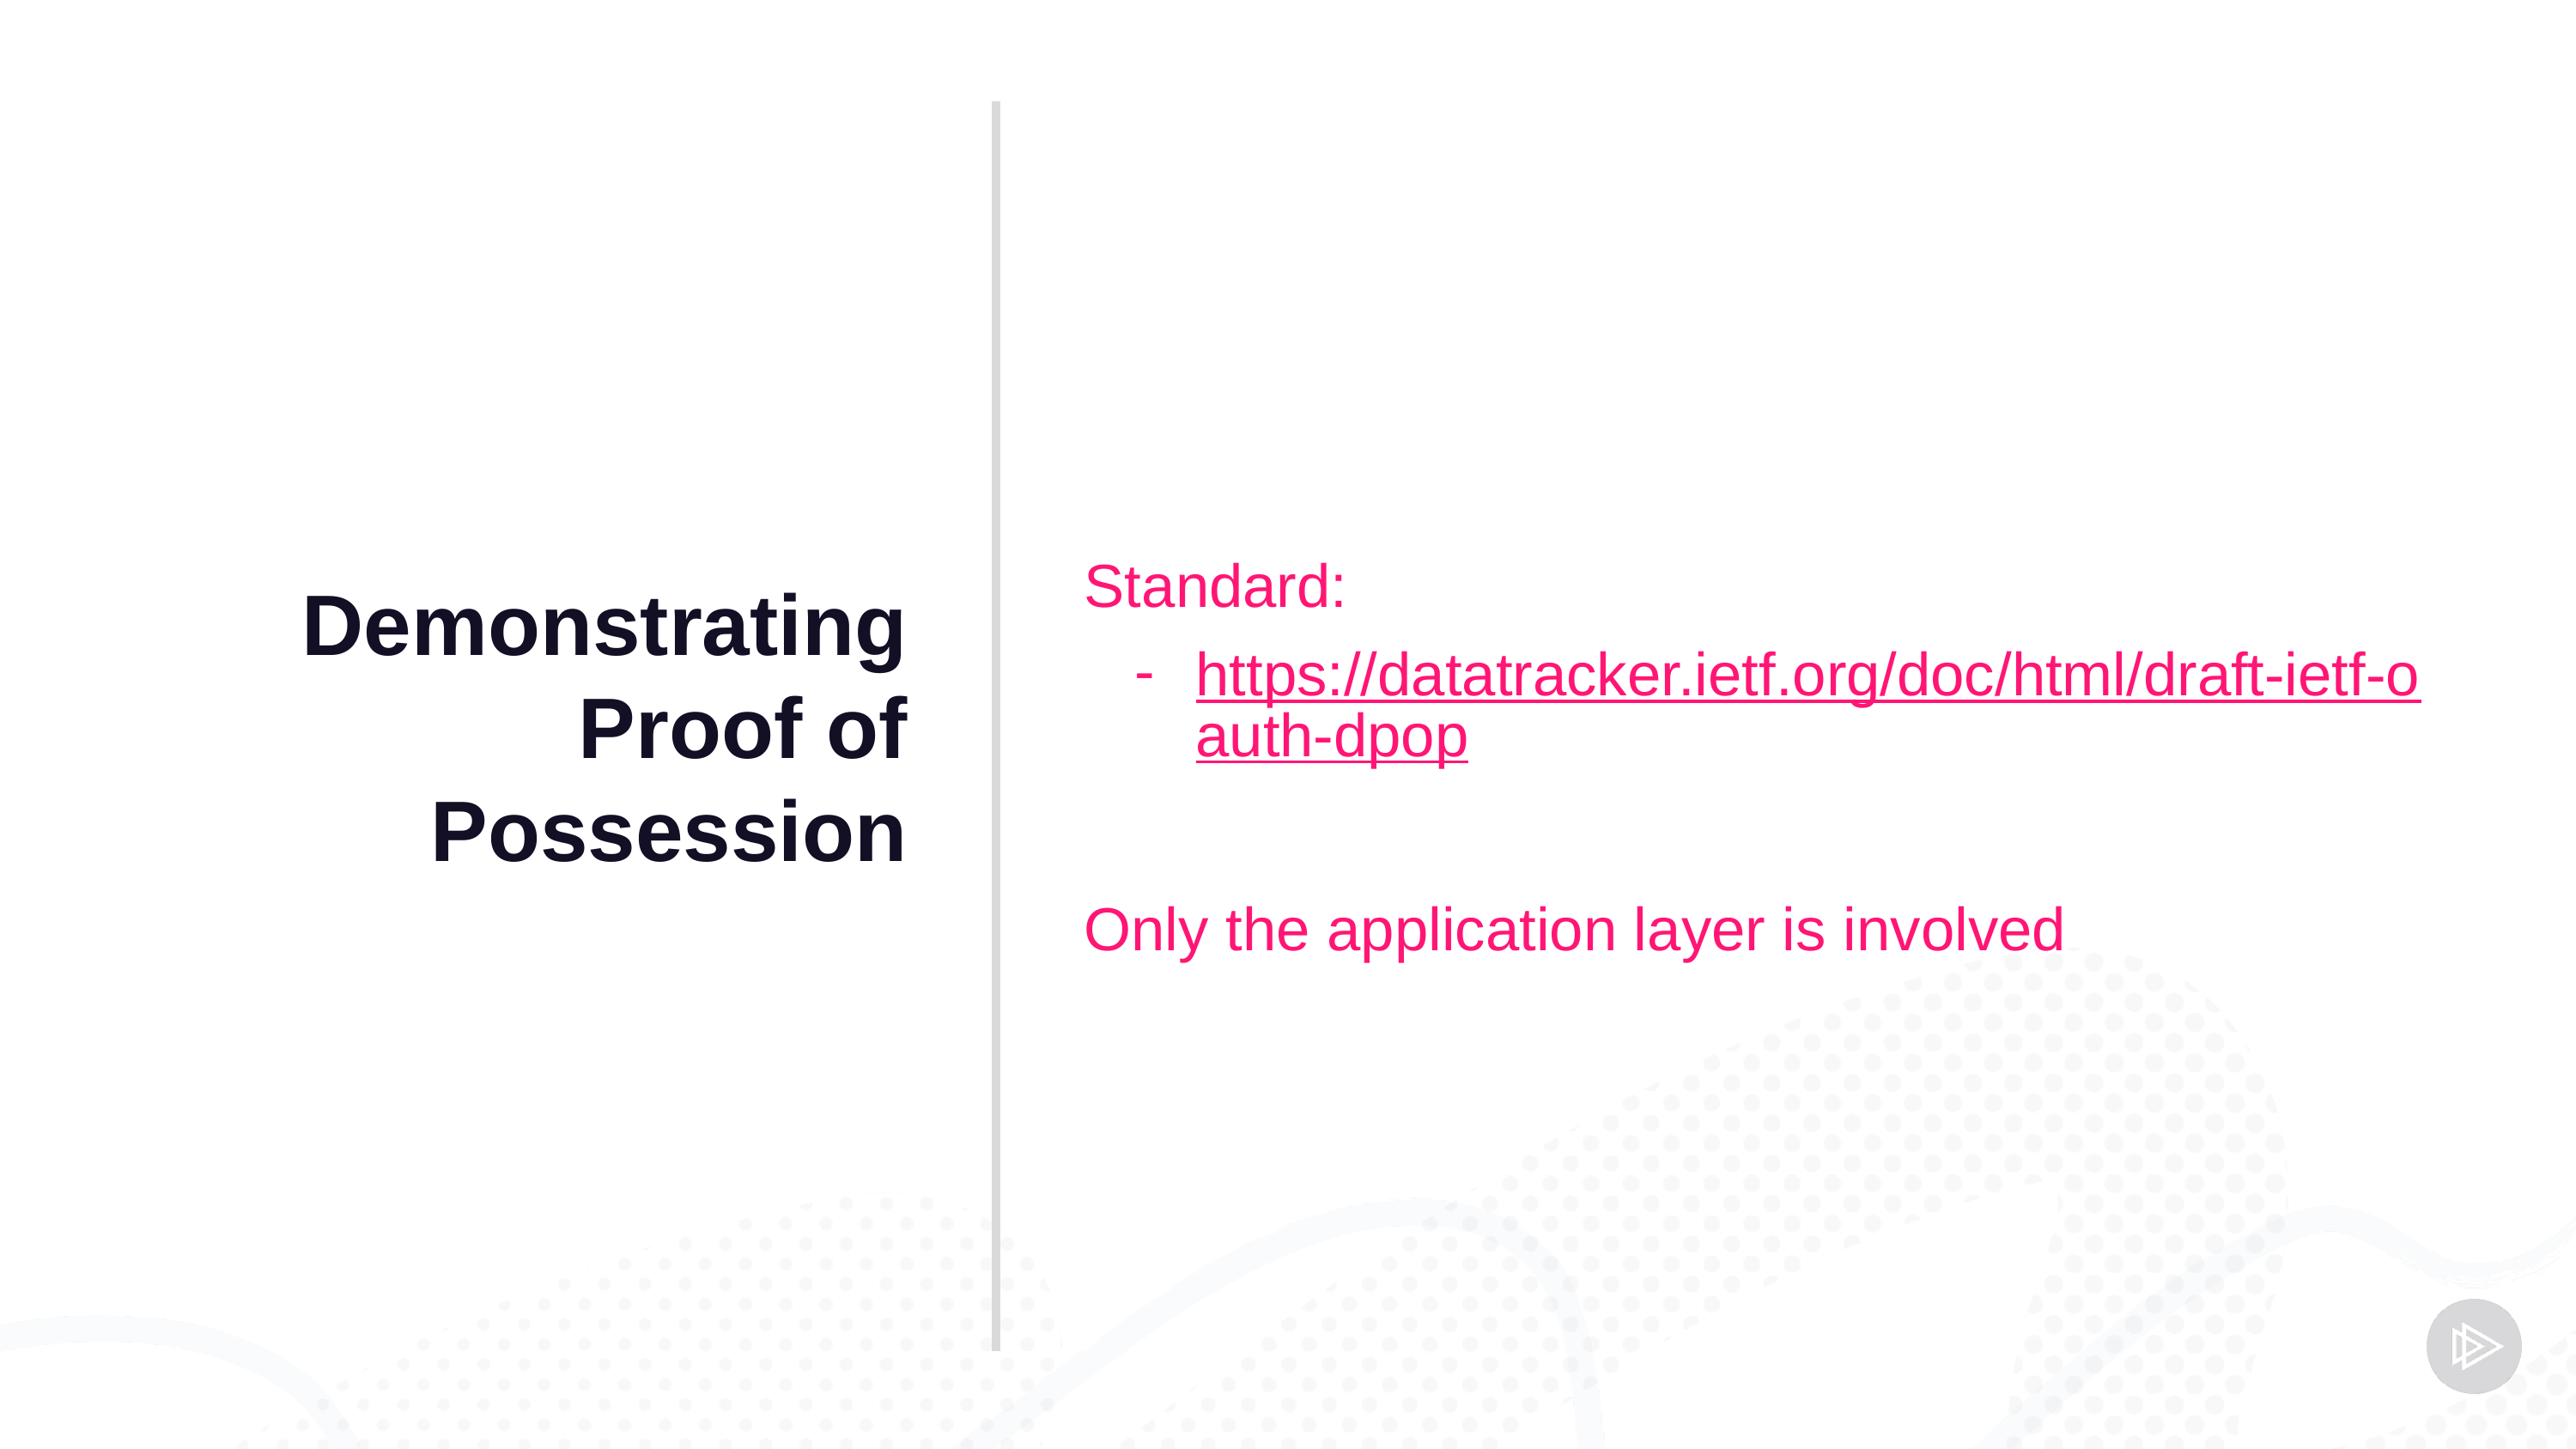

Demonstrating Proof of Possession
Standard:
https://datatracker.ietf.org/doc/html/draft-ietf-oauth-dpop
Only the application layer is involved